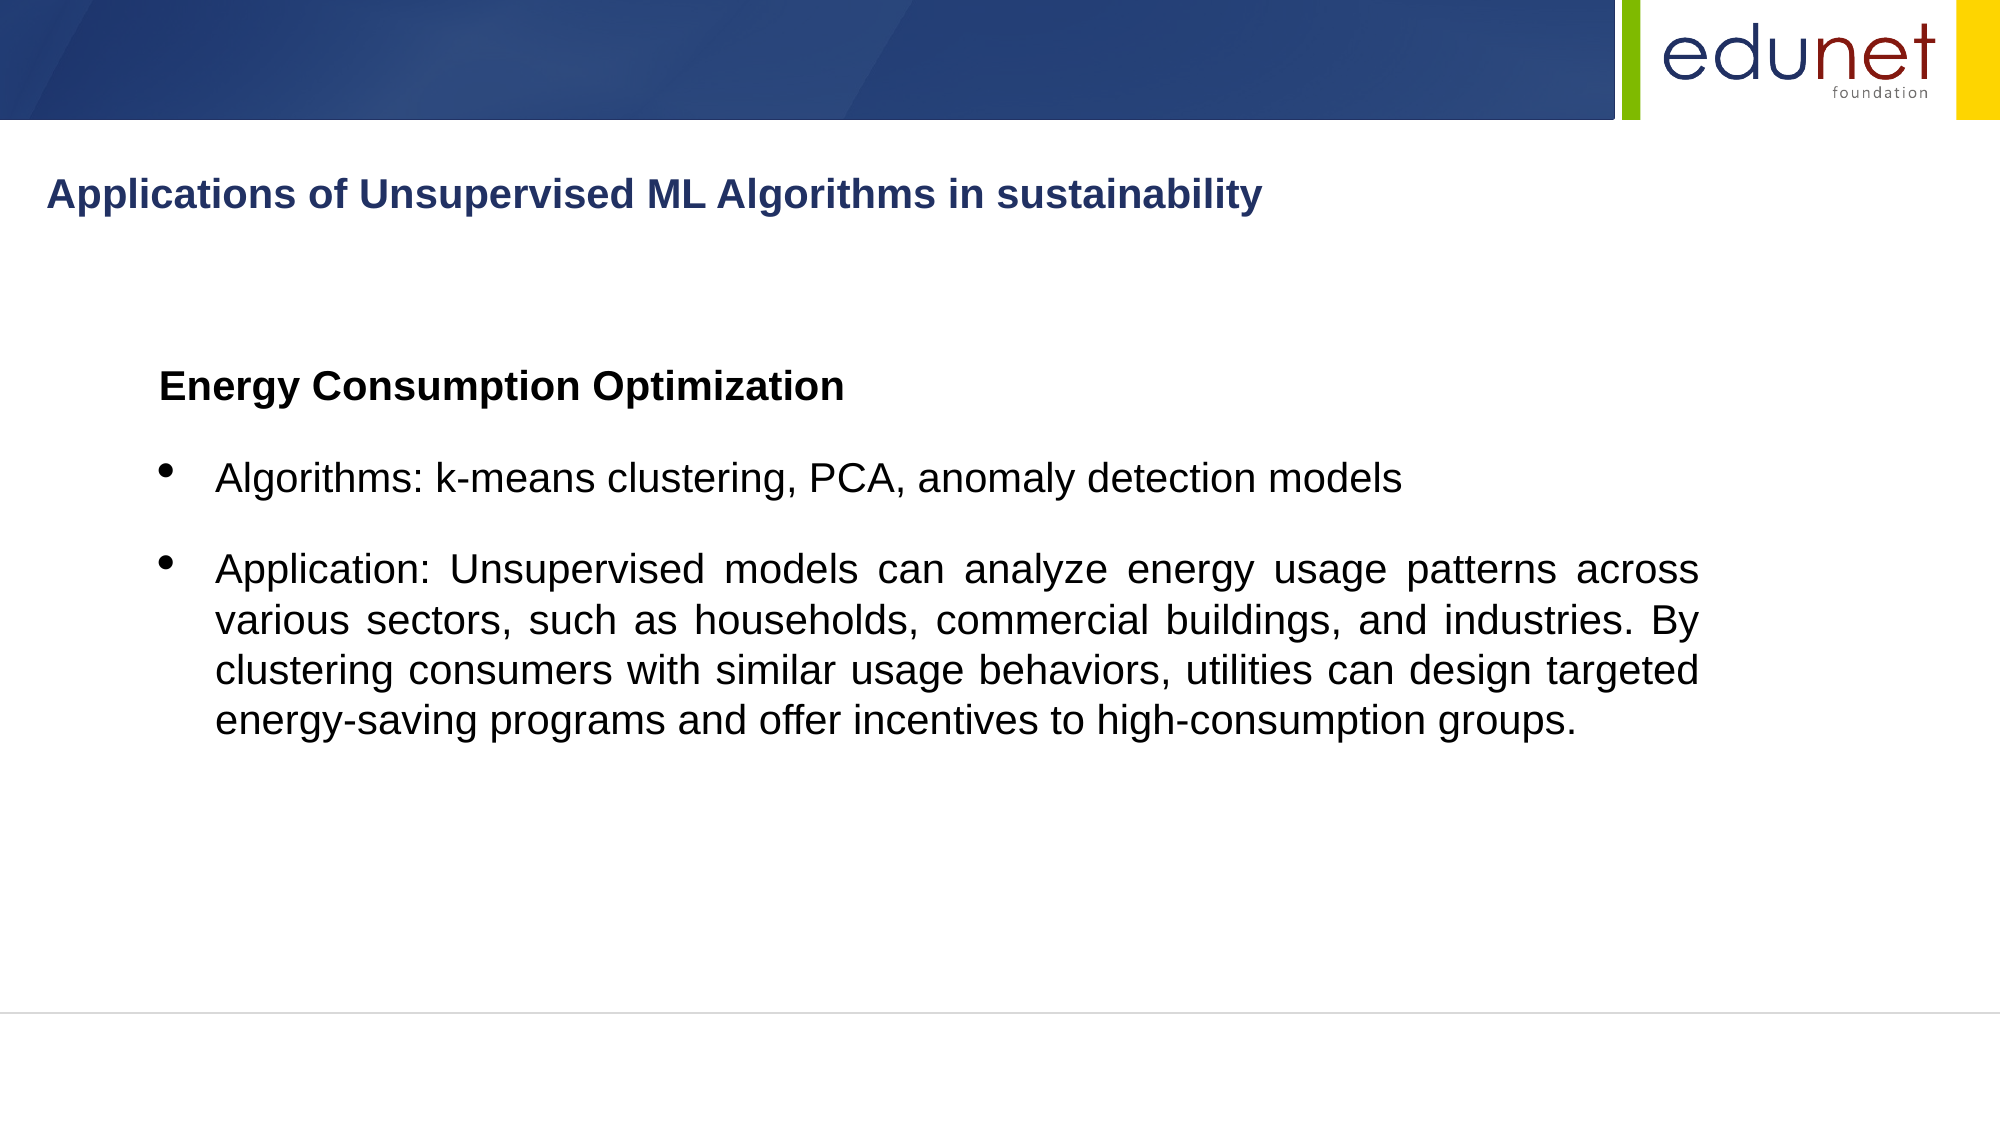

Applications of Unsupervised ML Algorithms in sustainability
Energy Consumption Optimization
Algorithms: k-means clustering, PCA, anomaly detection models
Application: Unsupervised models can analyze energy usage patterns across various sectors, such as households, commercial buildings, and industries. By clustering consumers with similar usage behaviors, utilities can design targeted energy-saving programs and offer incentives to high-consumption groups.